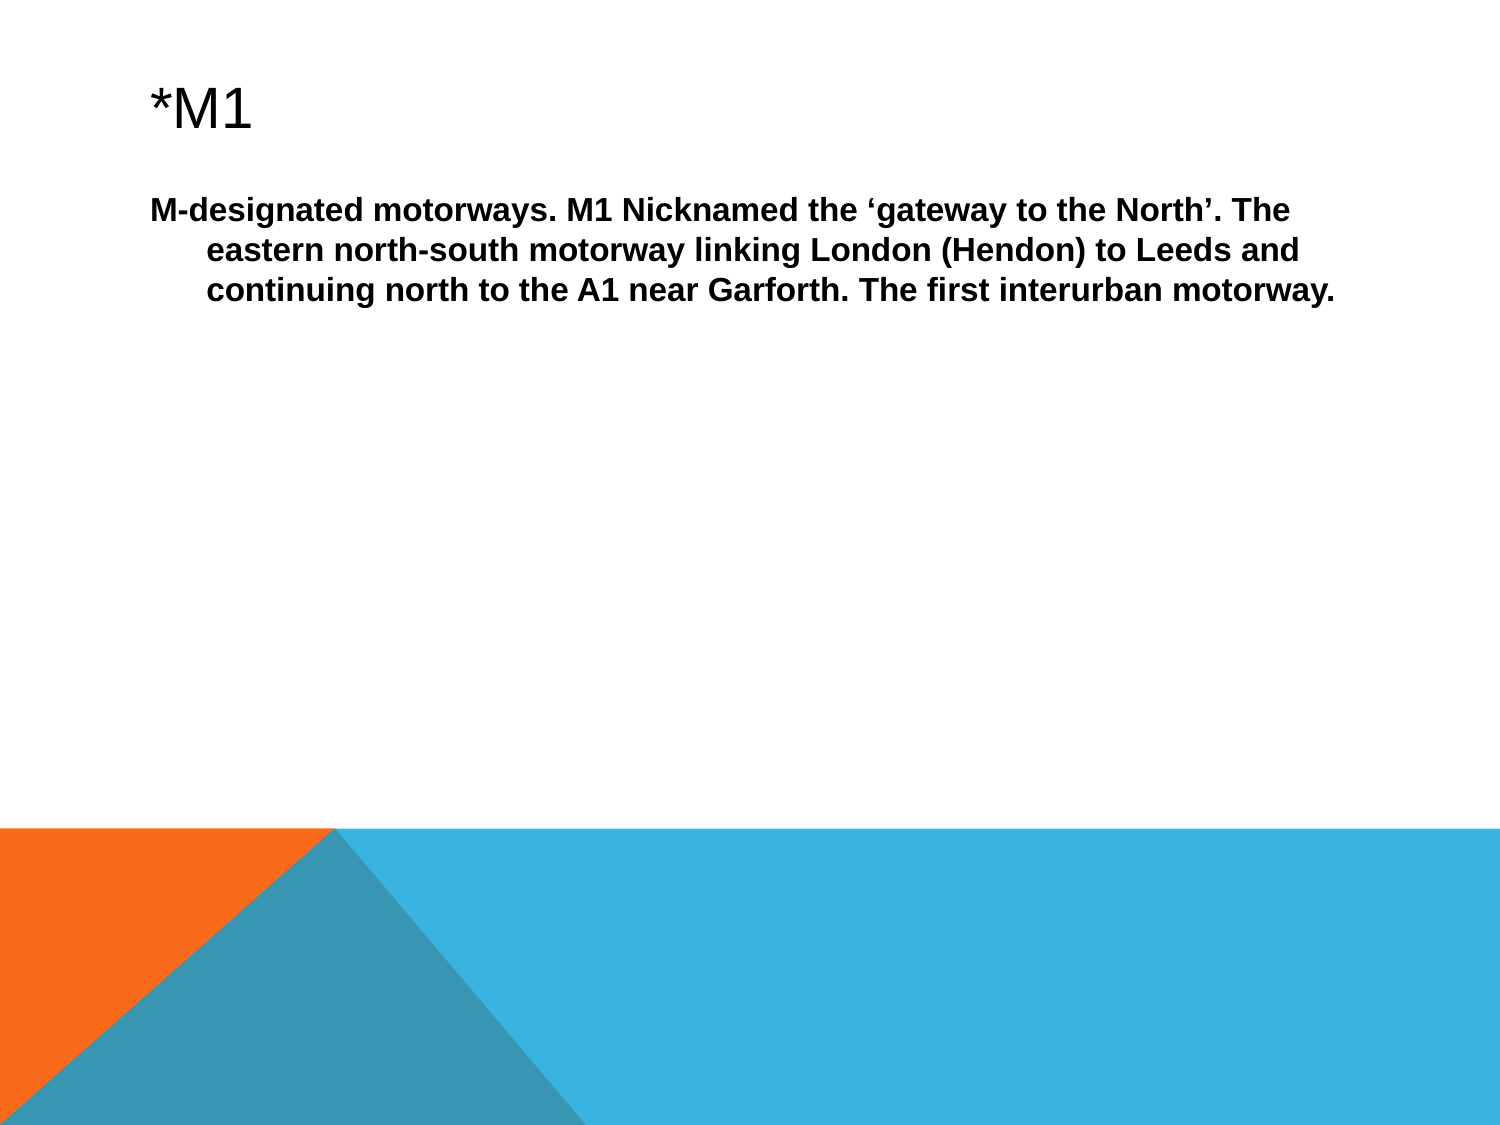

# *M1
M-designated motorways. M1 Nicknamed the ‘gateway to the North’. The eastern north-south motorway linking London (Hendon) to Leeds and continuing north to the A1 near Garforth. The first interurban motorway.